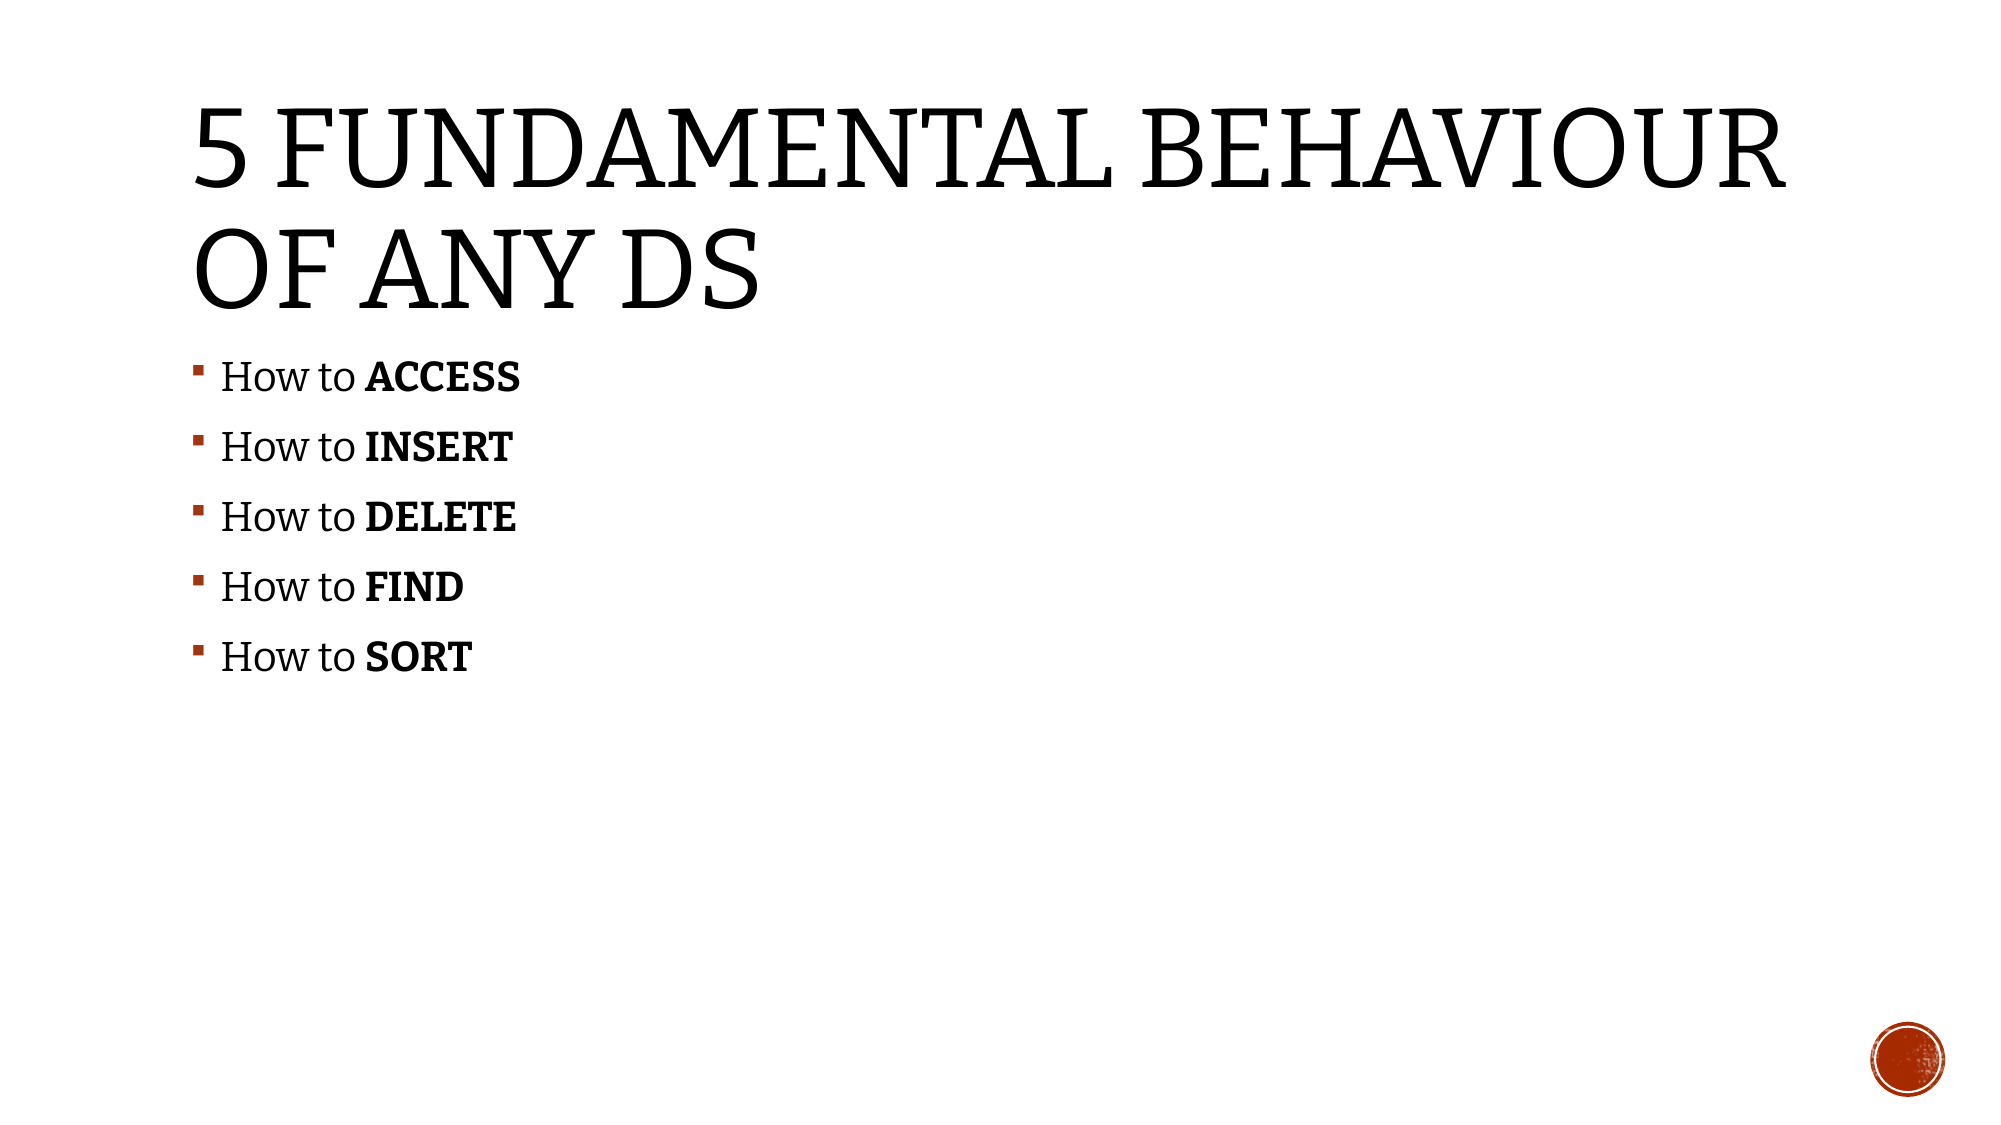

# 5 fundamental behaviour of any ds
How to ACCESS
How to INSERT
How to DELETE
How to FIND
How to SORT